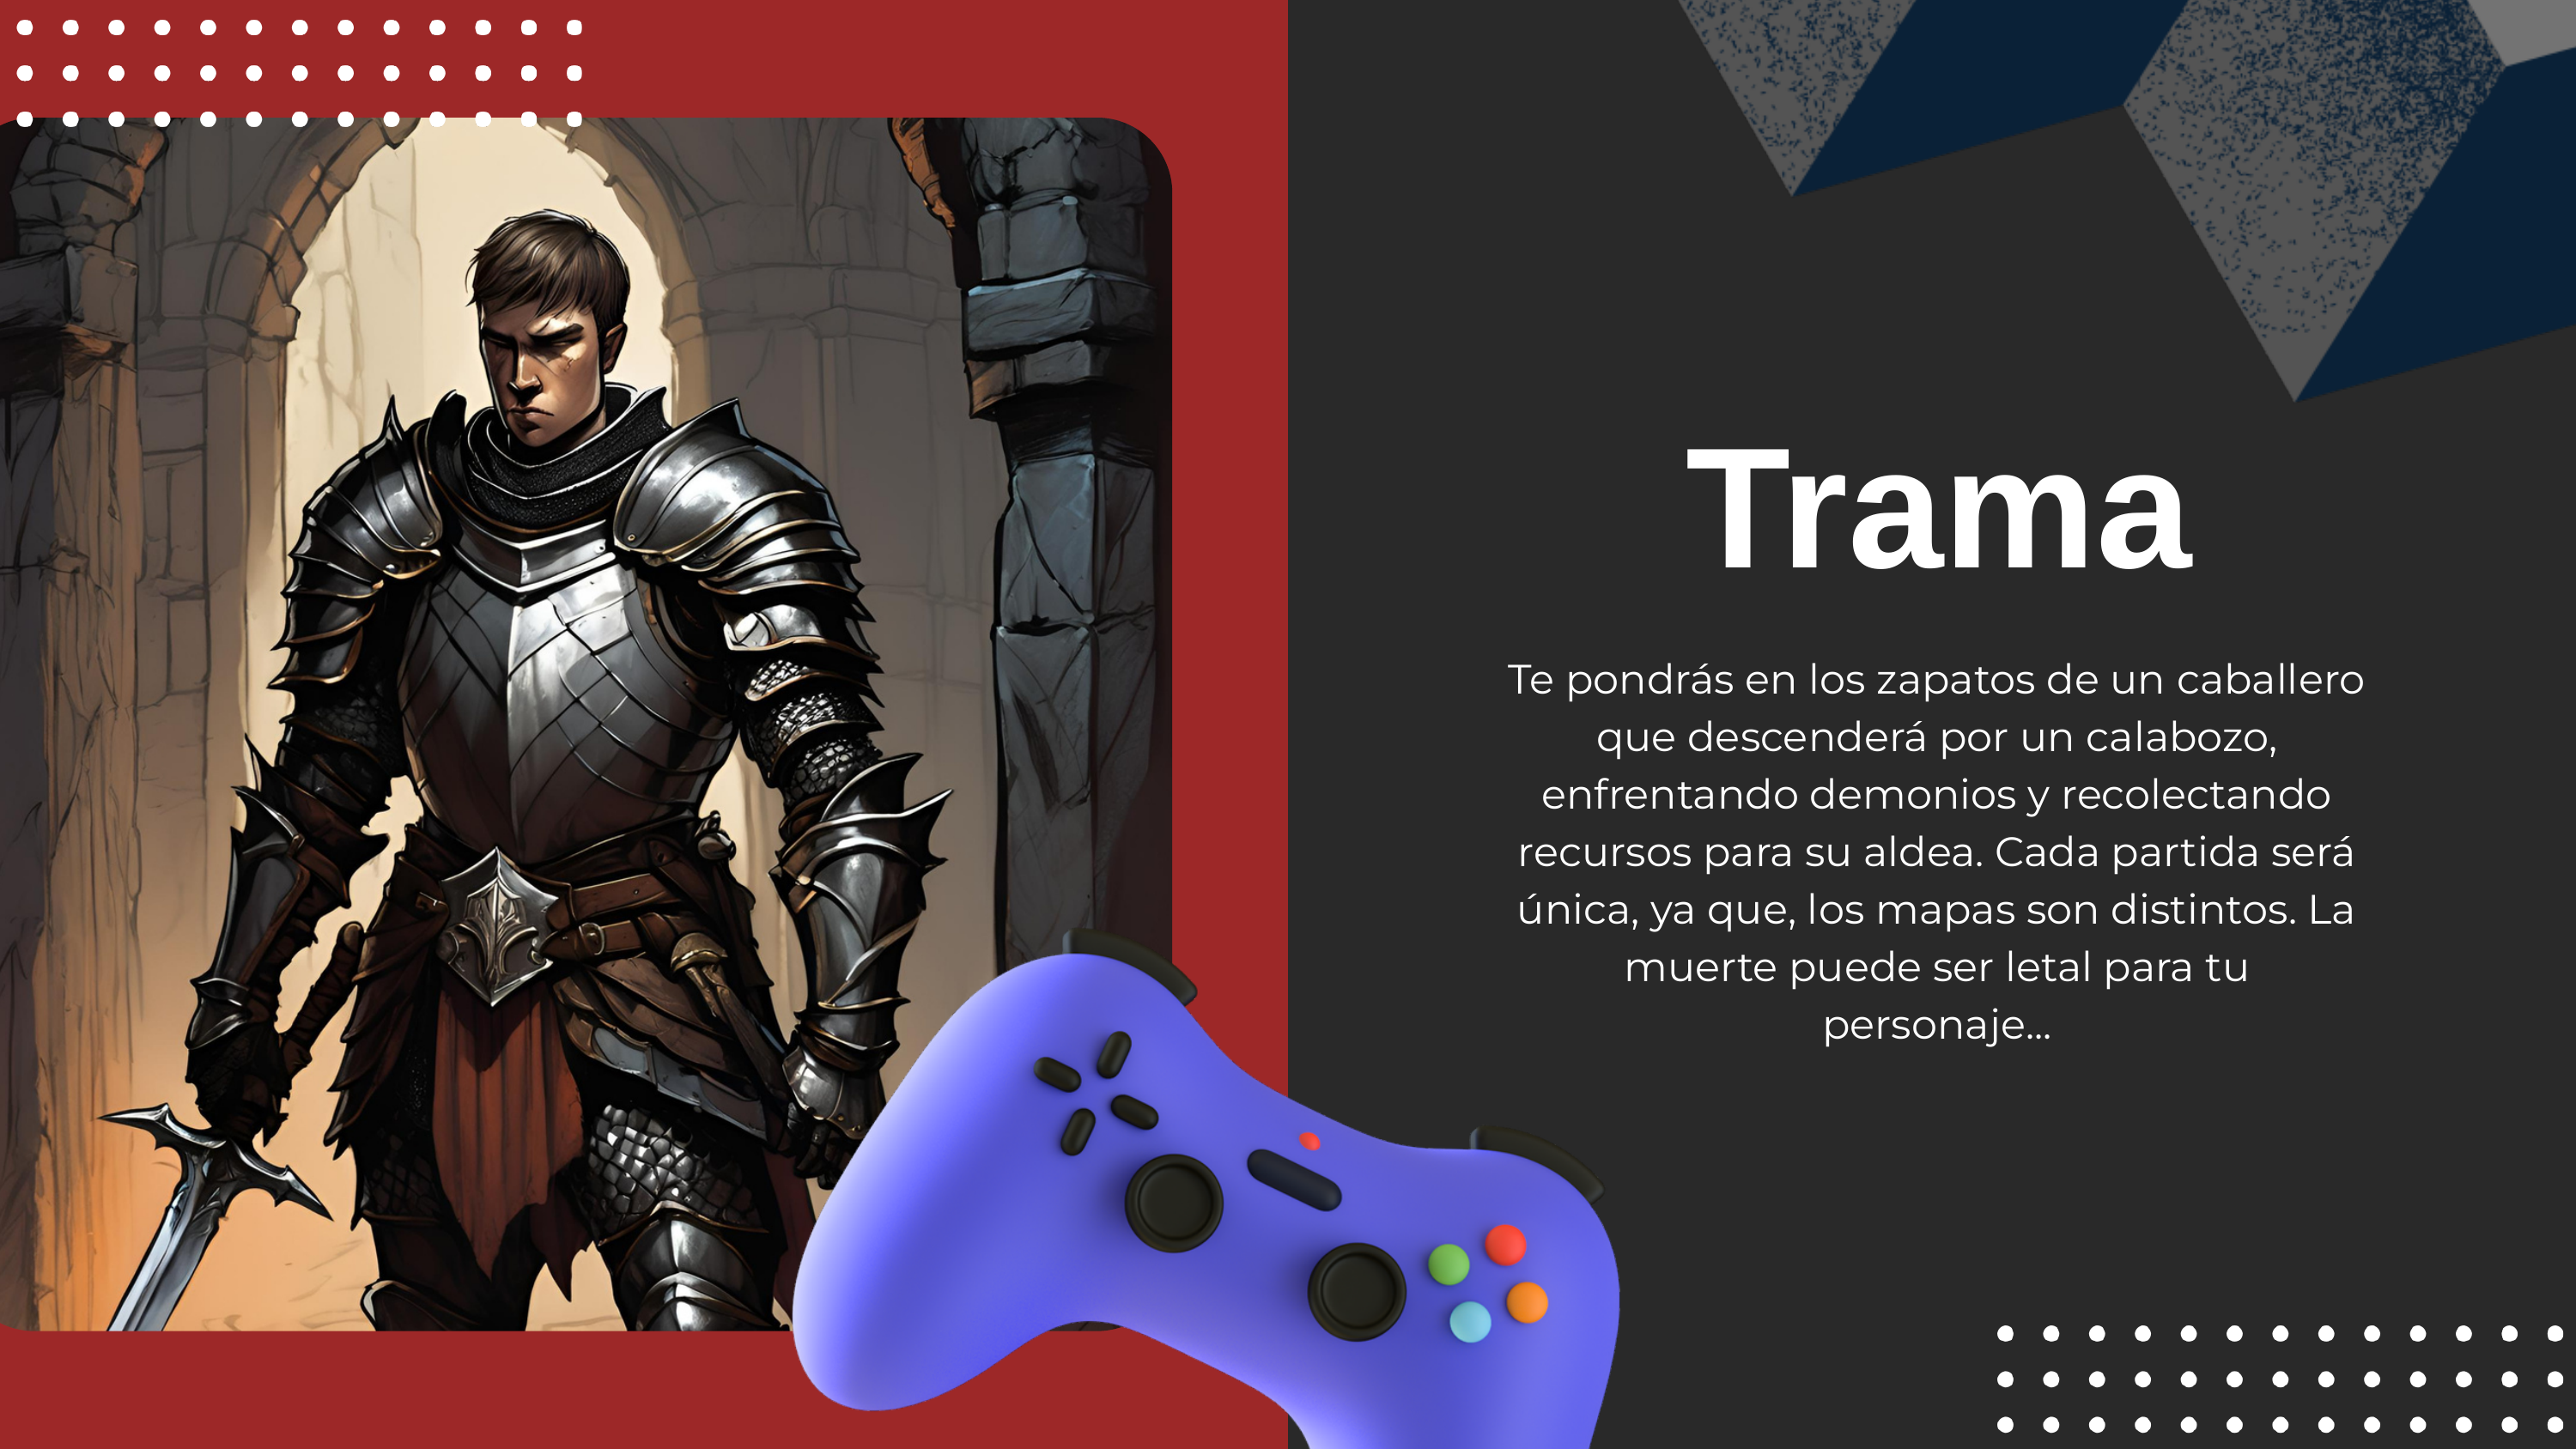

Trama
Te pondrás en los zapatos de un caballero que descenderá por un calabozo, enfrentando demonios y recolectando recursos para su aldea. Cada partida será única, ya que, los mapas son distintos. La muerte puede ser letal para tu personaje...